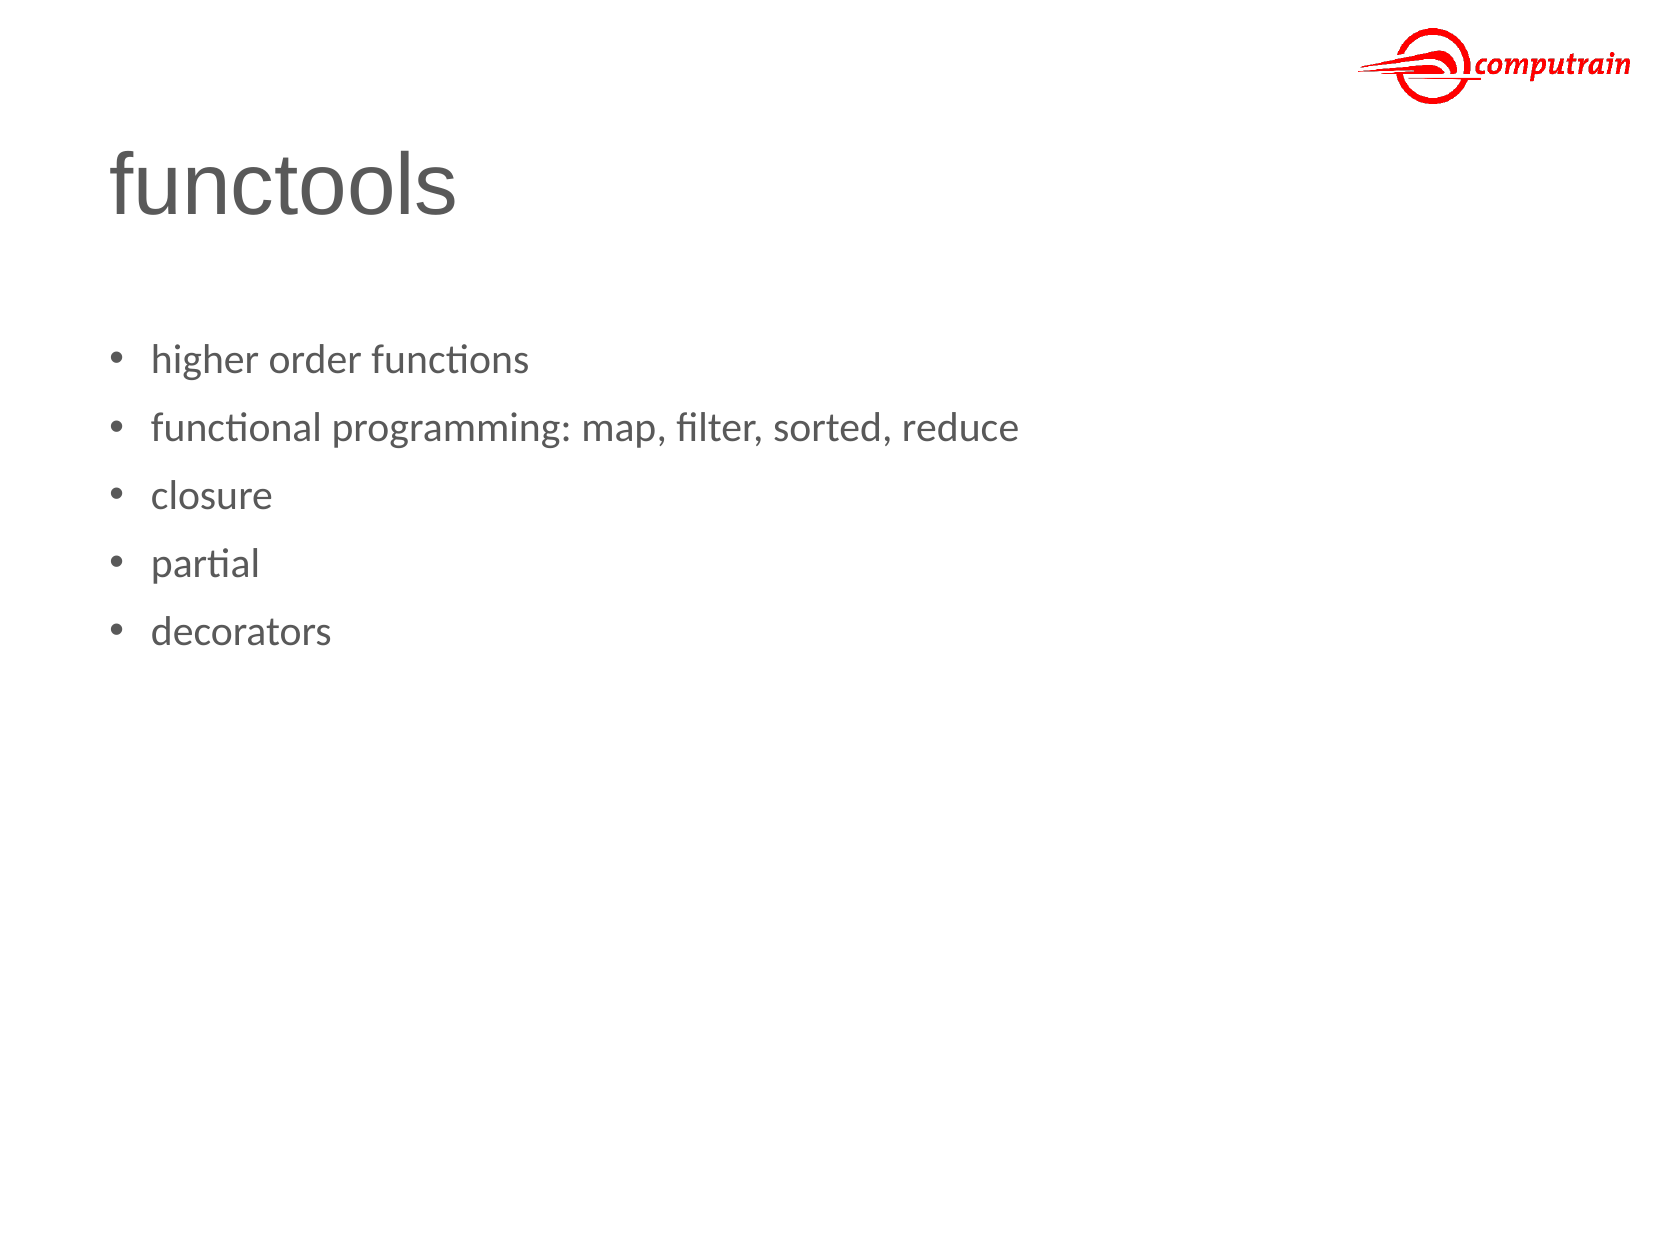

# functools
higher order functions
functional programming: map, filter, sorted, reduce
closure
partial
decorators